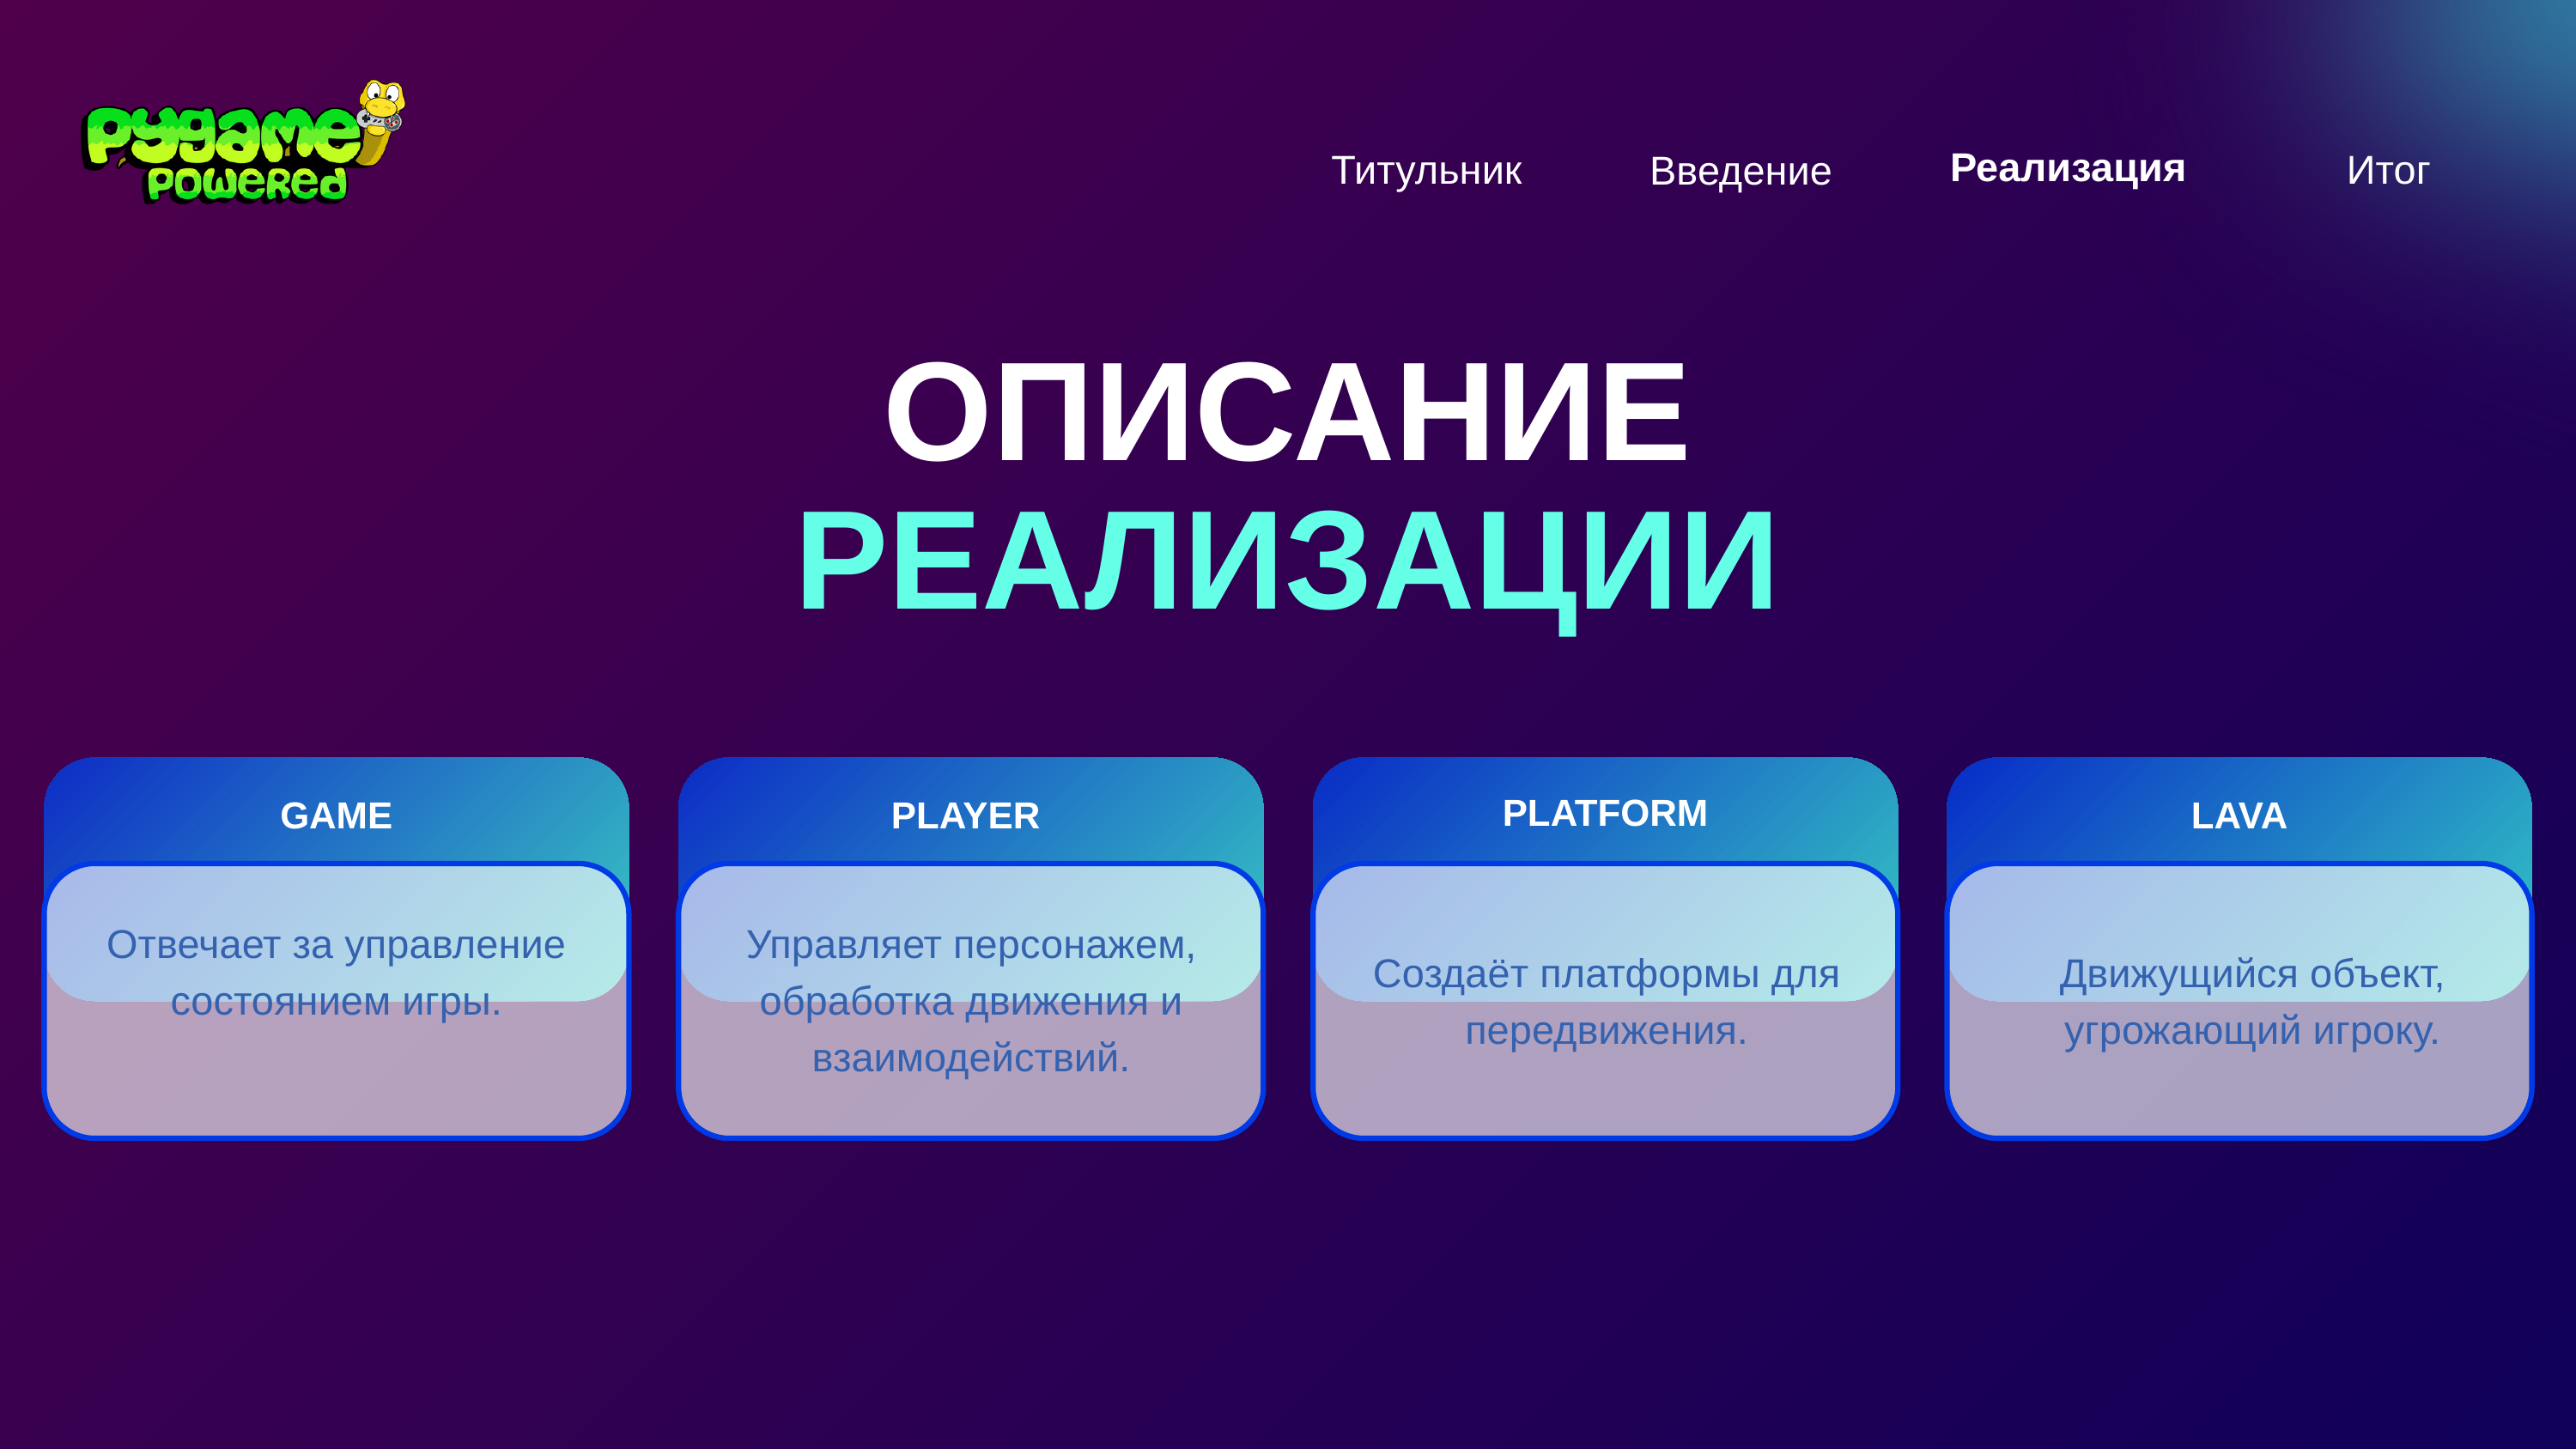

Реализация
Титульник
Итог
Введение
ОПИСАНИЕ
РЕАЛИЗАЦИИ

PLATFORM
GAME

PLAYER
LAVA

Отвечает за управление состоянием игры.

Управляет персонажем, обработка движения и взаимодействий.

Создаёт платформы для передвижения.

Движущийся объект, угрожающий игроку.